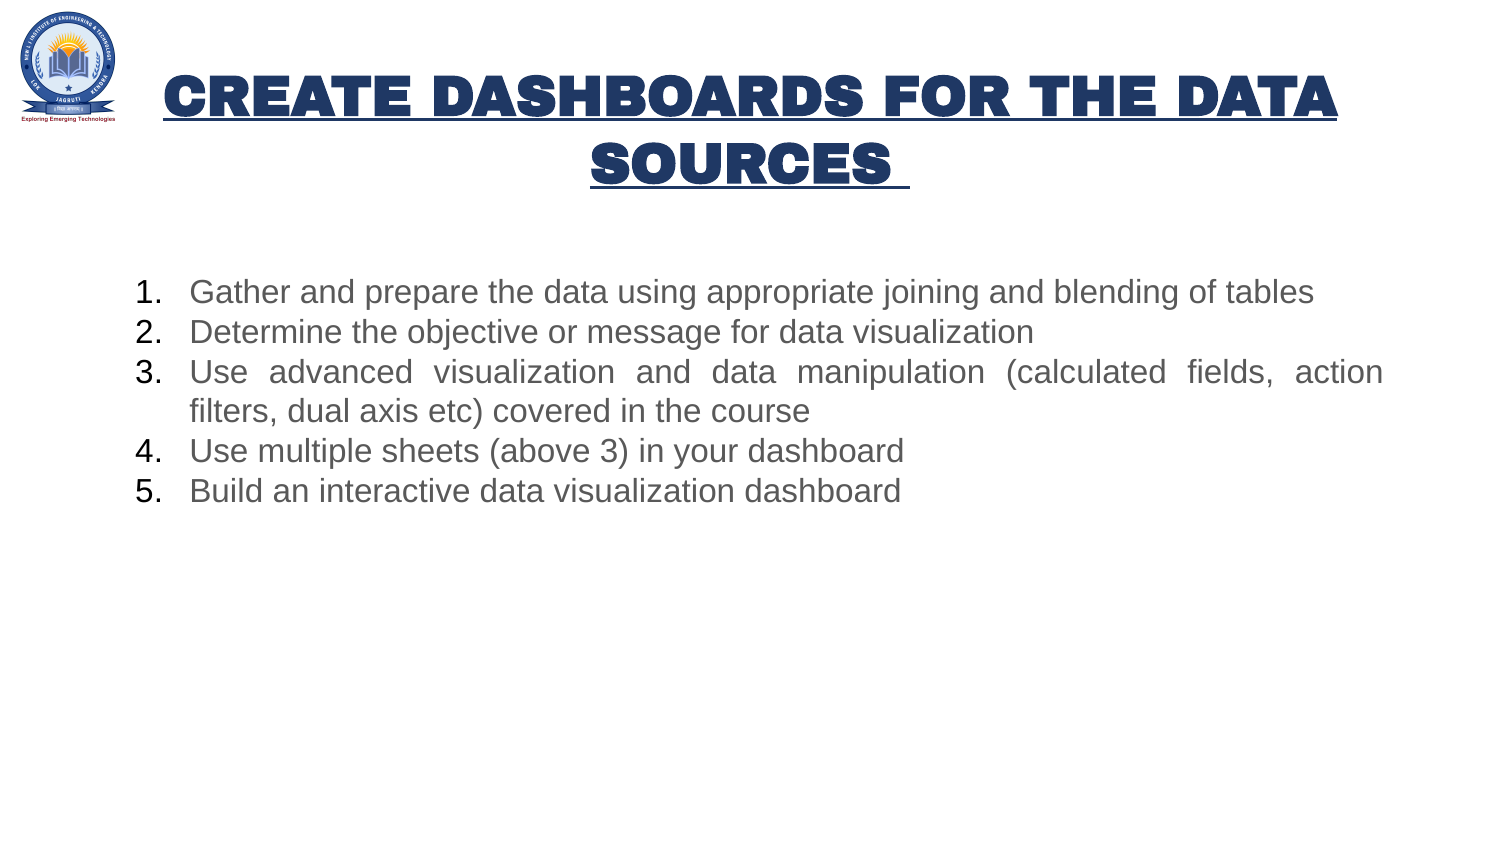

# CREATE DASHBOARDS FOR THE DATA SOURCES

Gather and prepare the data using appropriate joining and blending of tables
Determine the objective or message for data visualization
Use advanced visualization and data manipulation (calculated fields, action filters, dual axis etc) covered in the course
Use multiple sheets (above 3) in your dashboard
Build an interactive data visualization dashboard